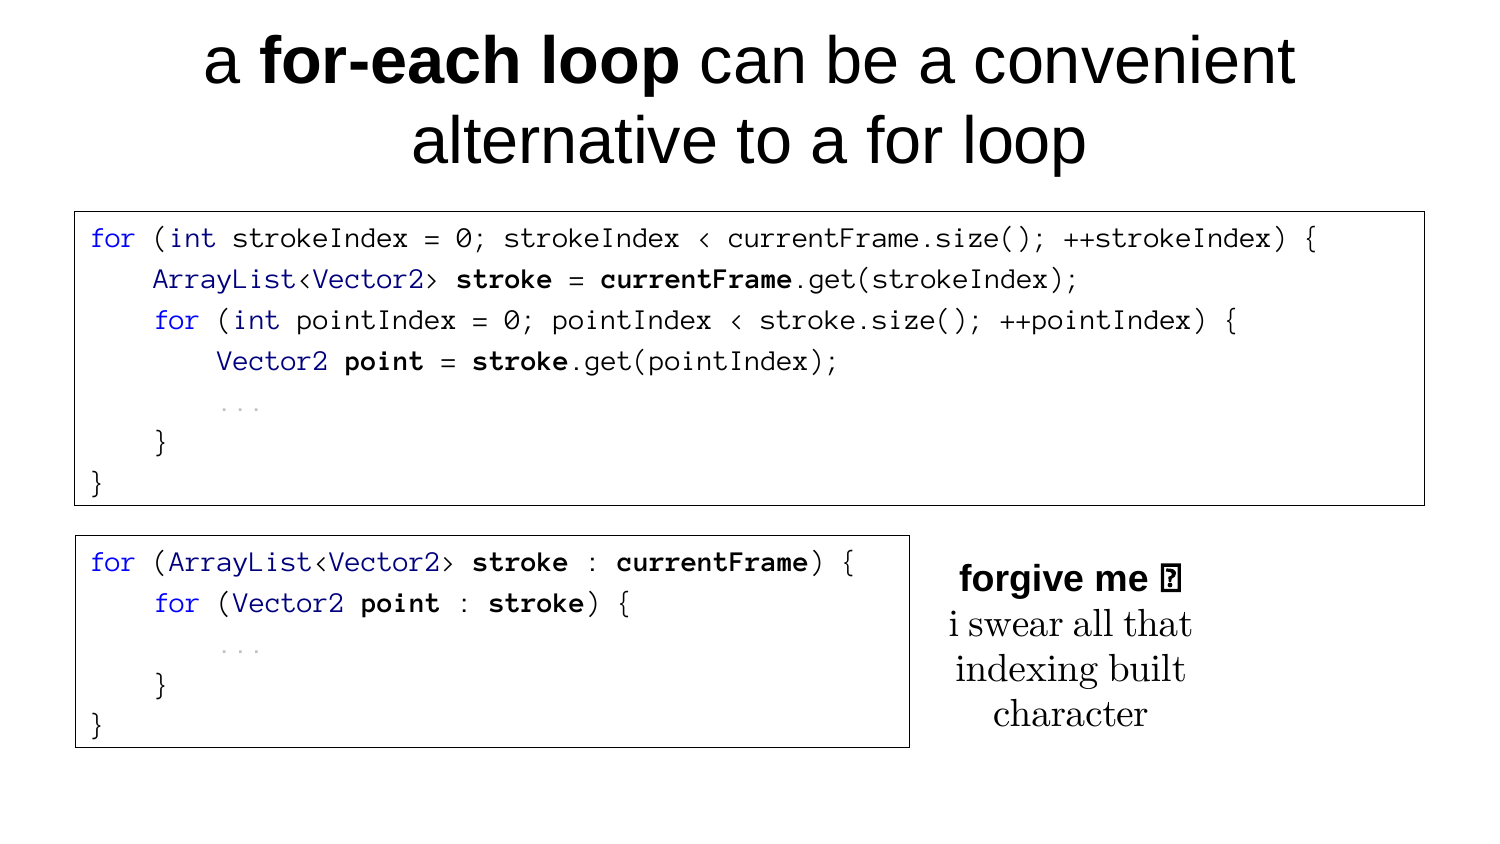

# a for-each loop can be a convenient alternative to a for loop
for (int strokeIndex = 0; strokeIndex < currentFrame.size(); ++strokeIndex) {
    ArrayList<Vector2> stroke = currentFrame.get(strokeIndex);
    for (int pointIndex = 0; pointIndex < stroke.size(); ++pointIndex) {
        Vector2 point = stroke.get(pointIndex);
        ...
    }
}
for (ArrayList<Vector2> stroke : currentFrame) {
    for (Vector2 point : stroke) {
        ...
    }
}
forgive me 🥲
i swear all that indexing built character